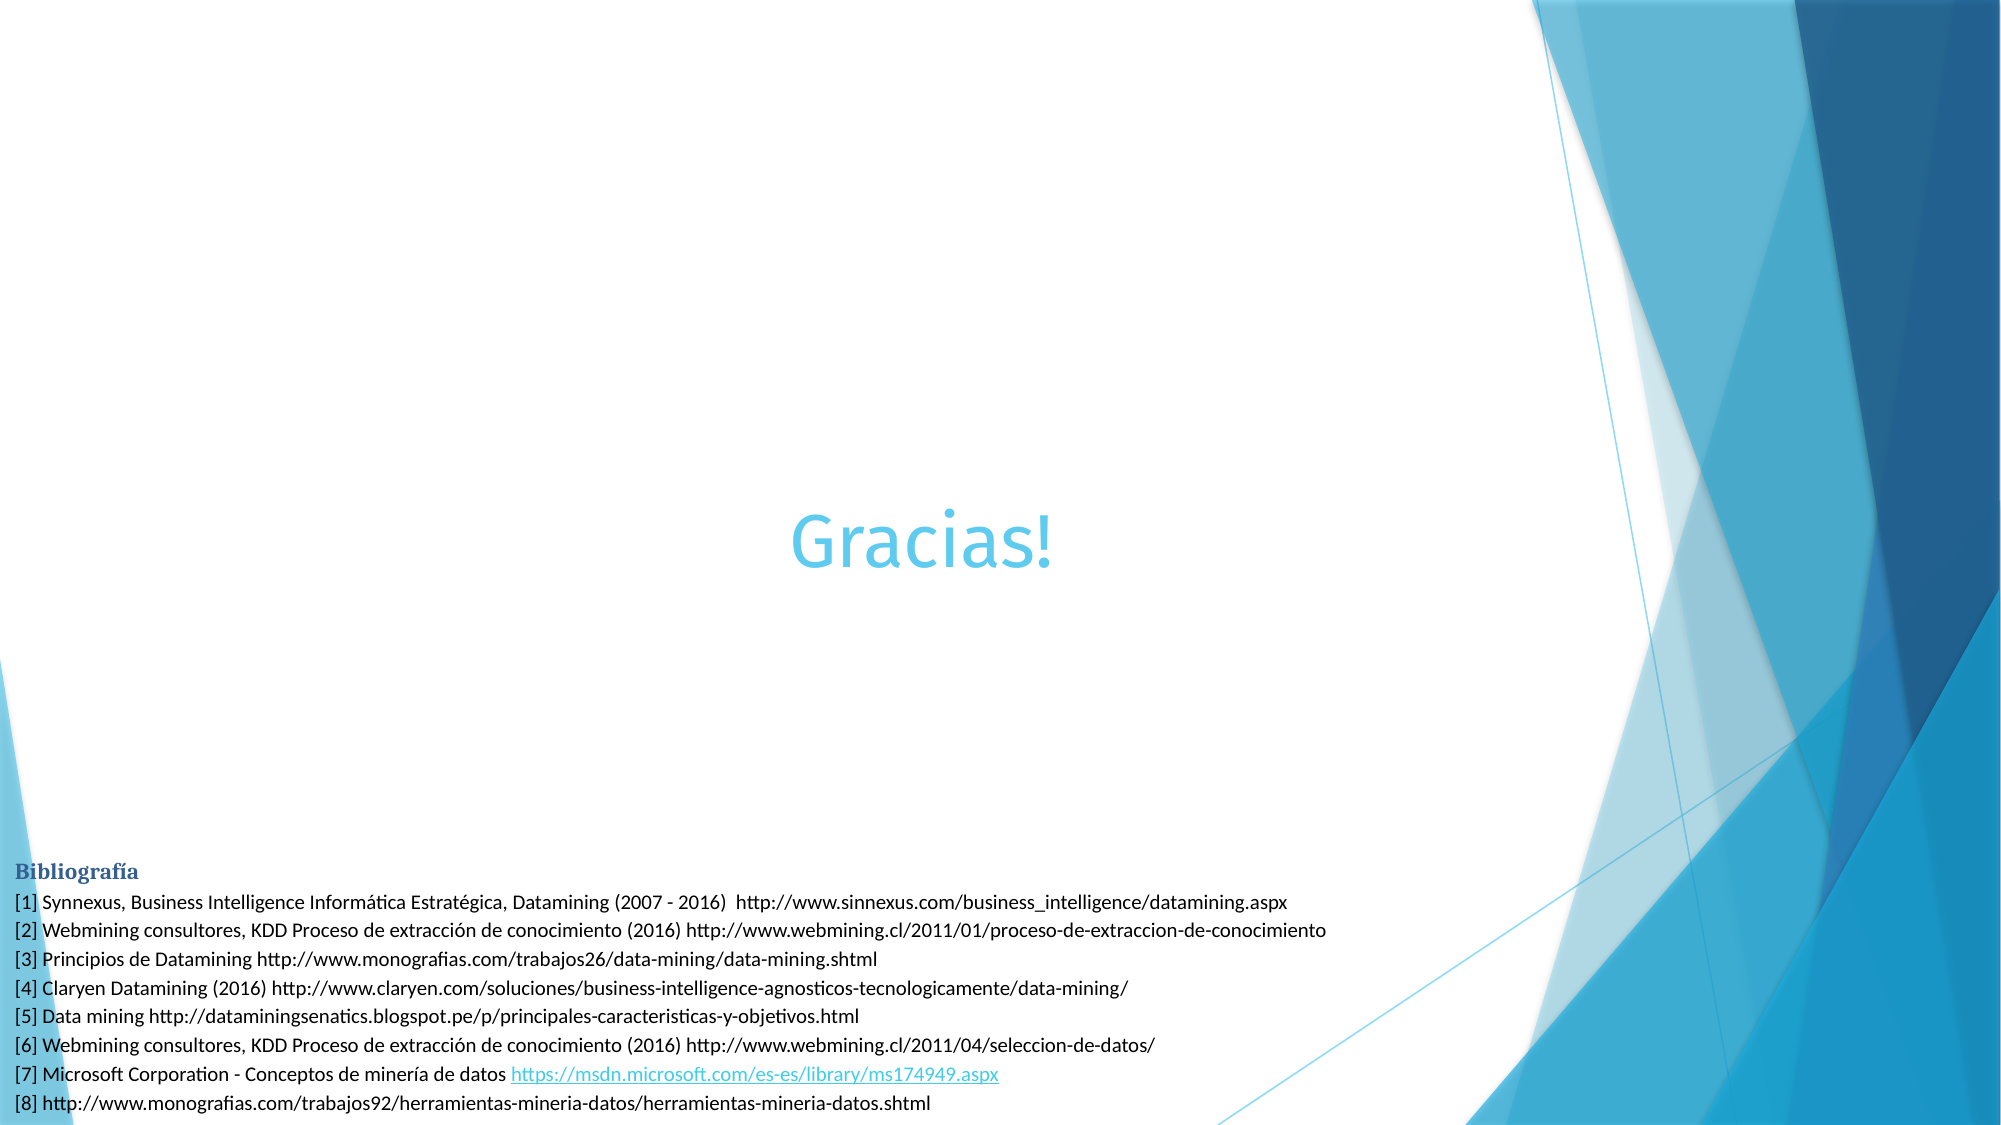

# Gracias!
Bibliografía
[1] Synnexus, Business Intelligence Informática Estratégica, Datamining (2007 - 2016)  http://www.sinnexus.com/business_intelligence/datamining.aspx
[2] Webmining consultores, KDD Proceso de extracción de conocimiento (2016) http://www.webmining.cl/2011/01/proceso-de-extraccion-de-conocimiento
[3] Principios de Datamining http://www.monografias.com/trabajos26/data-mining/data-mining.shtml
[4] Claryen Datamining (2016) http://www.claryen.com/soluciones/business-intelligence-agnosticos-tecnologicamente/data-mining/
[5] Data mining http://dataminingsenatics.blogspot.pe/p/principales-caracteristicas-y-objetivos.html
[6] Webmining consultores, KDD Proceso de extracción de conocimiento (2016) http://www.webmining.cl/2011/04/seleccion-de-datos/
[7] Microsoft Corporation - Conceptos de minería de datos https://msdn.microsoft.com/es-es/library/ms174949.aspx
[8] http://www.monografias.com/trabajos92/herramientas-mineria-datos/herramientas-mineria-datos.shtml